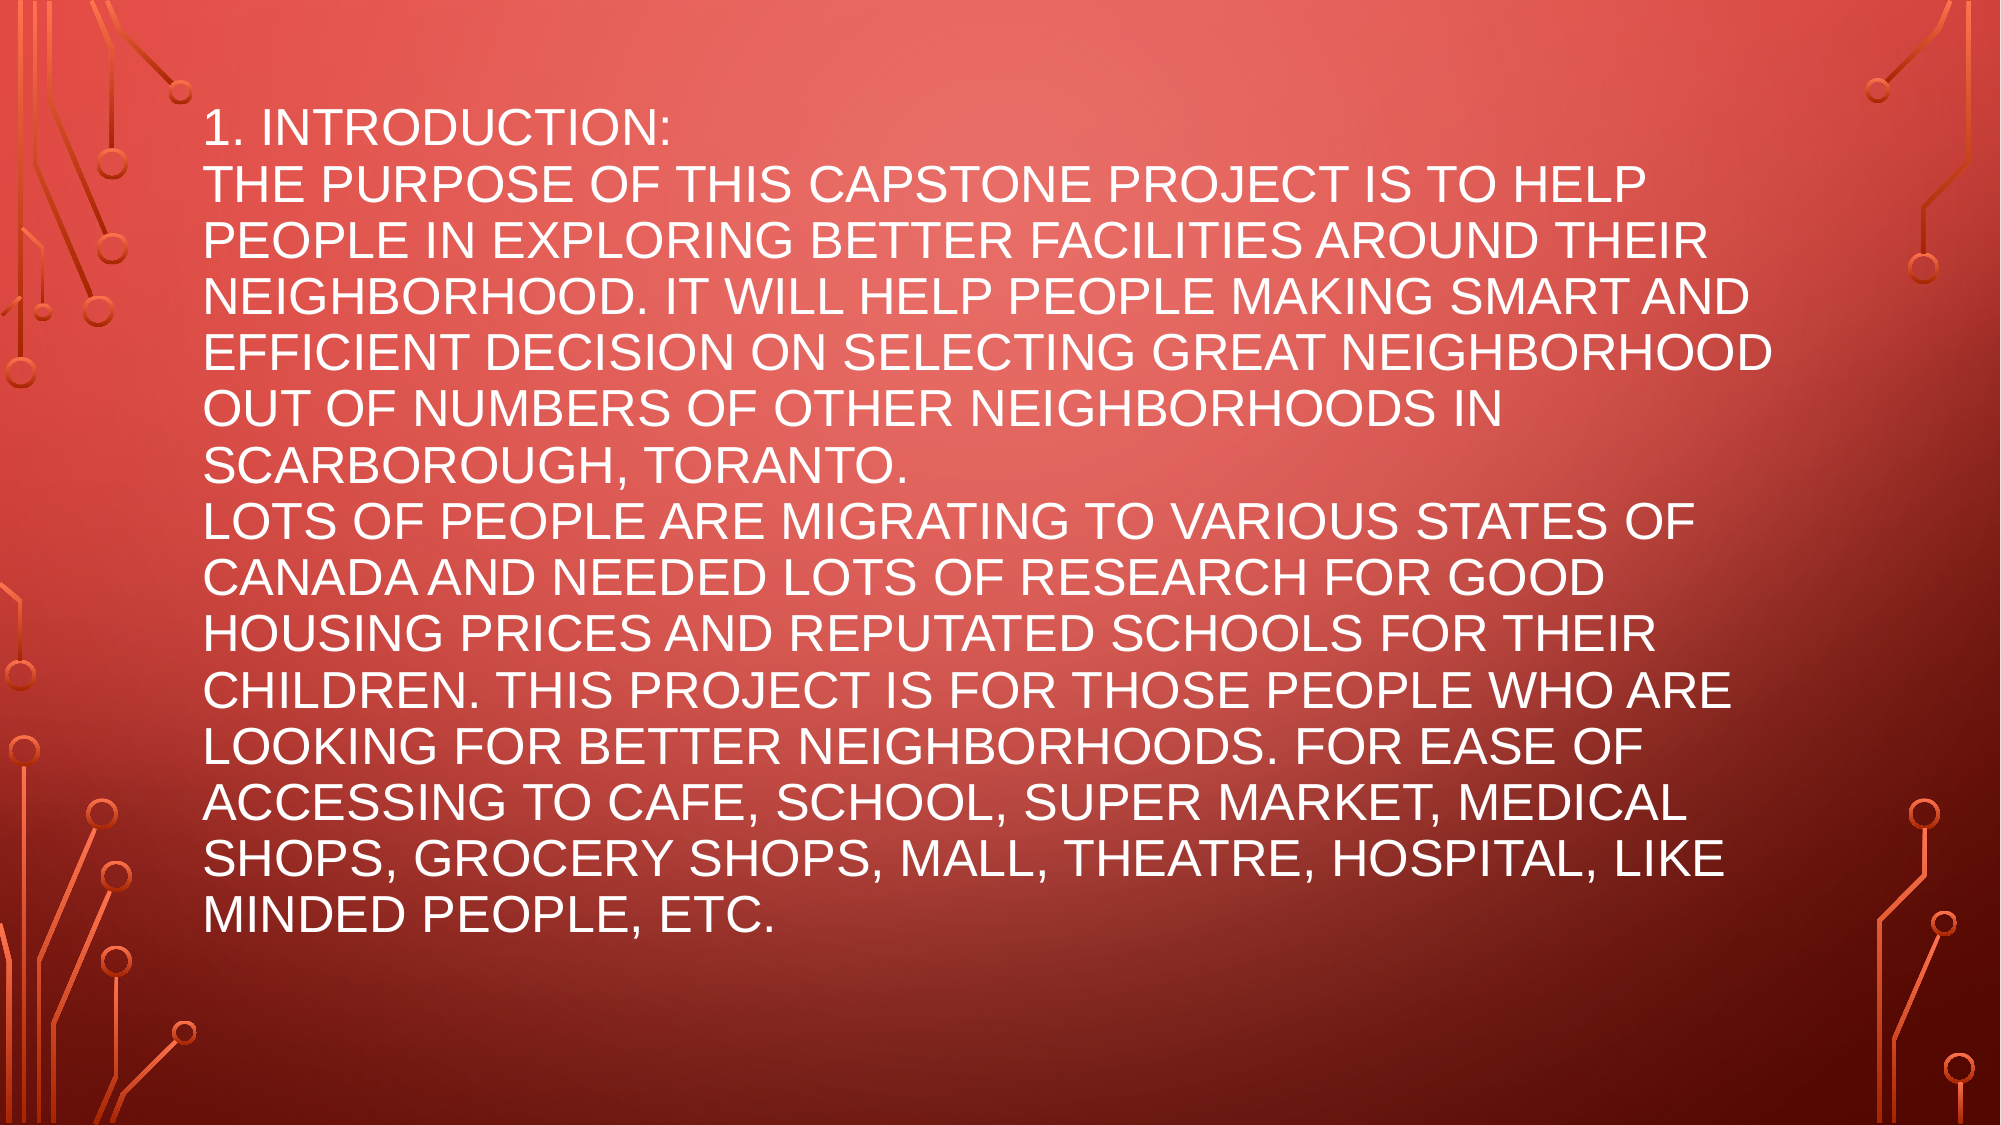

# 1. Introduction: The purpose of this Capstone Project is to help people in exploring better facilities around their neighborhood. It will help people making smart and efficient decision on selecting great neighborhood out of numbers of other neighborhoods in Scarborough, Toranto. Lots of people are migrating to various states of Canada and needed lots of research for good housing prices and reputated schools for their children. This project is for those people who are looking for better neighborhoods. For ease of accessing to Cafe, School, Super market, medical shops, grocery shops, mall, theatre, hospital, like minded people, etc.